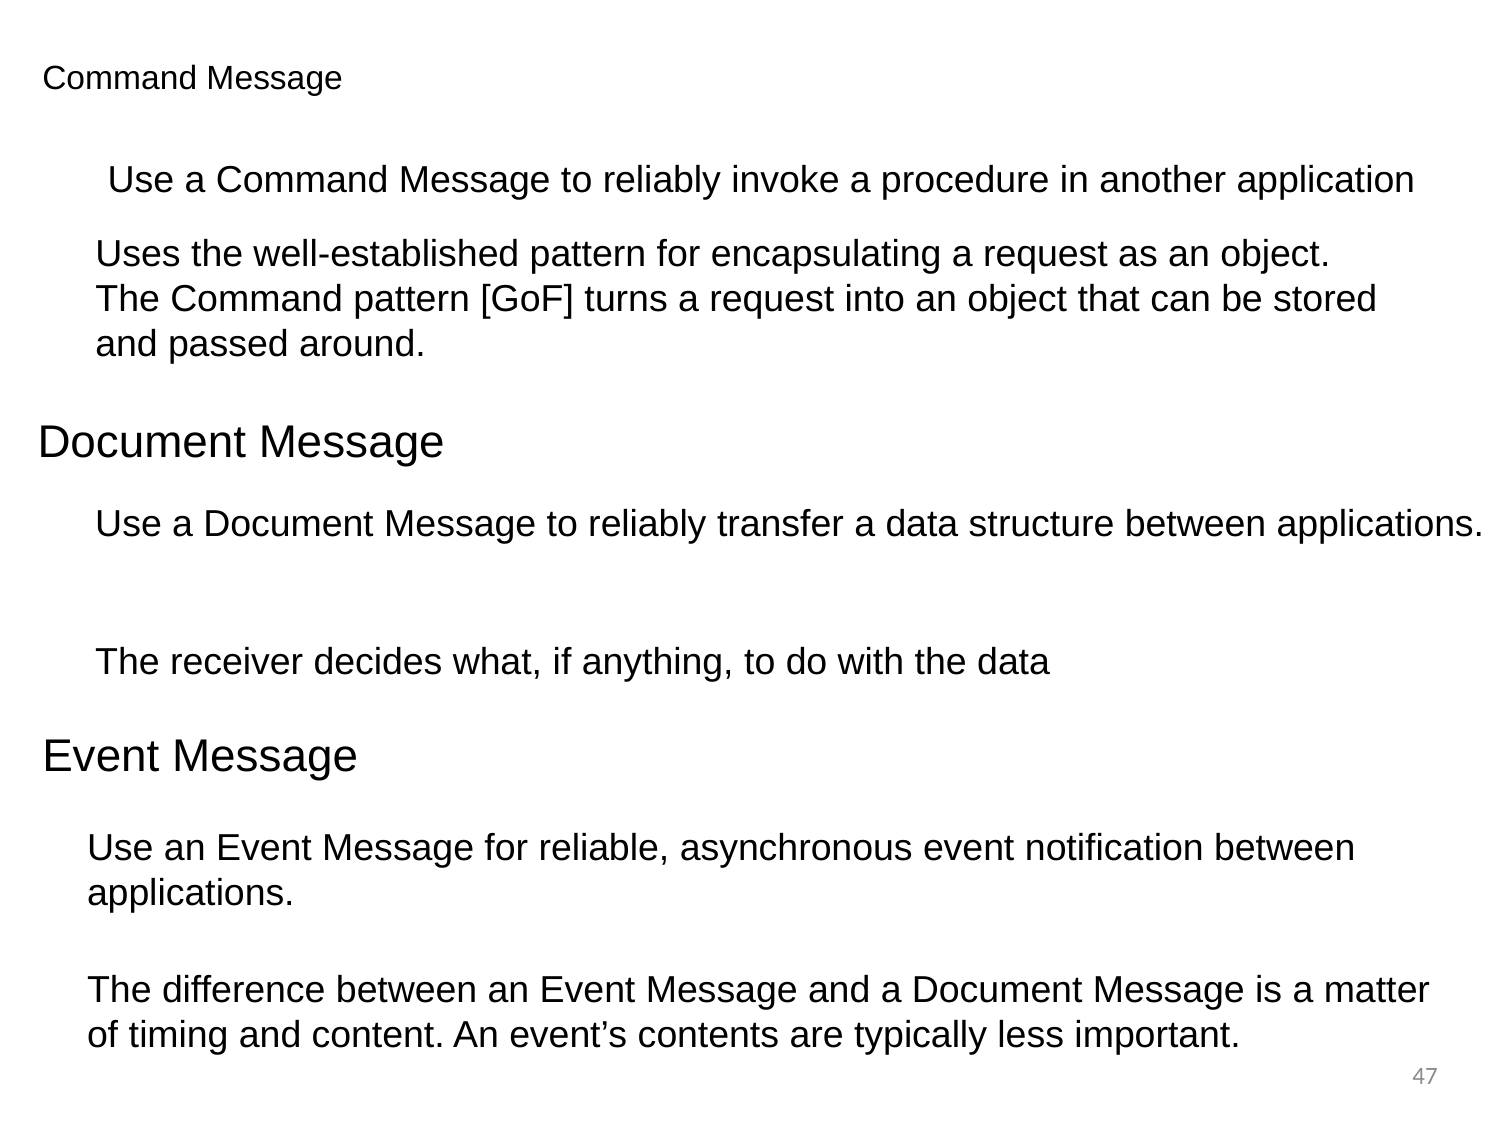

# Command Message
Use a Command Message to reliably invoke a procedure in another application
Uses the well-established pattern for encapsulating a request as an object. The Command pattern [GoF] turns a request into an object that can be stored and passed around.
Document Message
Use a Document Message to reliably transfer a data structure between applications.
The receiver decides what, if anything, to do with the data
Event Message
Use an Event Message for reliable, asynchronous event notification between applications.
The difference between an Event Message and a Document Message is a matter of timing and content. An event’s contents are typically less important.
47